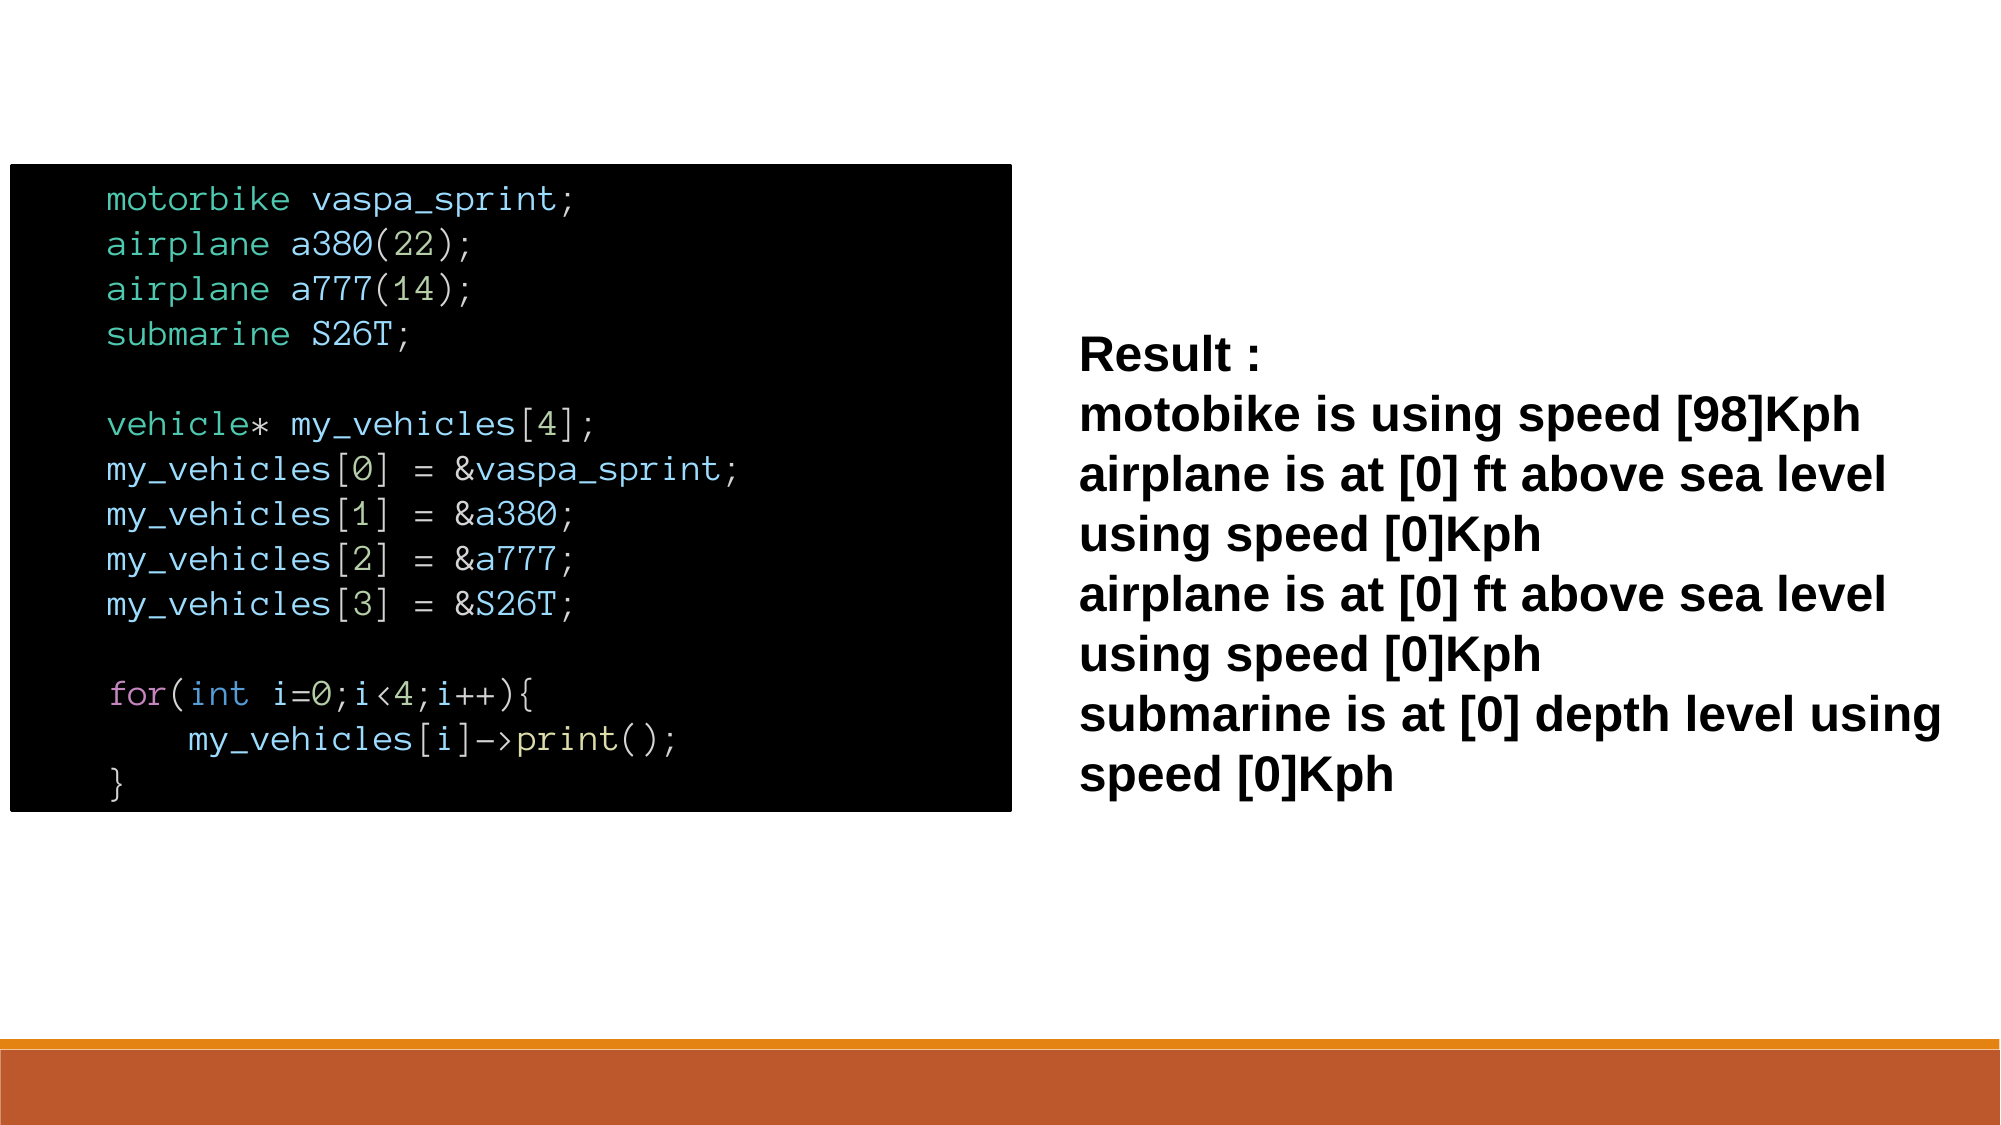

motorbike vaspa_sprint;
    airplane a380(22);
    airplane a777(14);
    submarine S26T;
    vehicle* my_vehicles[4];
    my_vehicles[0] = &vaspa_sprint;
    my_vehicles[1] = &a380;
    my_vehicles[2] = &a777;
    my_vehicles[3] = &S26T;
    for(int i=0;i<4;i++){
        my_vehicles[i]->print();
    }
Result :
motobike is using speed [98]Kph
airplane is at [0] ft above sea level using speed [0]Kph
airplane is at [0] ft above sea level using speed [0]Kph
submarine is at [0] depth level using speed [0]Kph